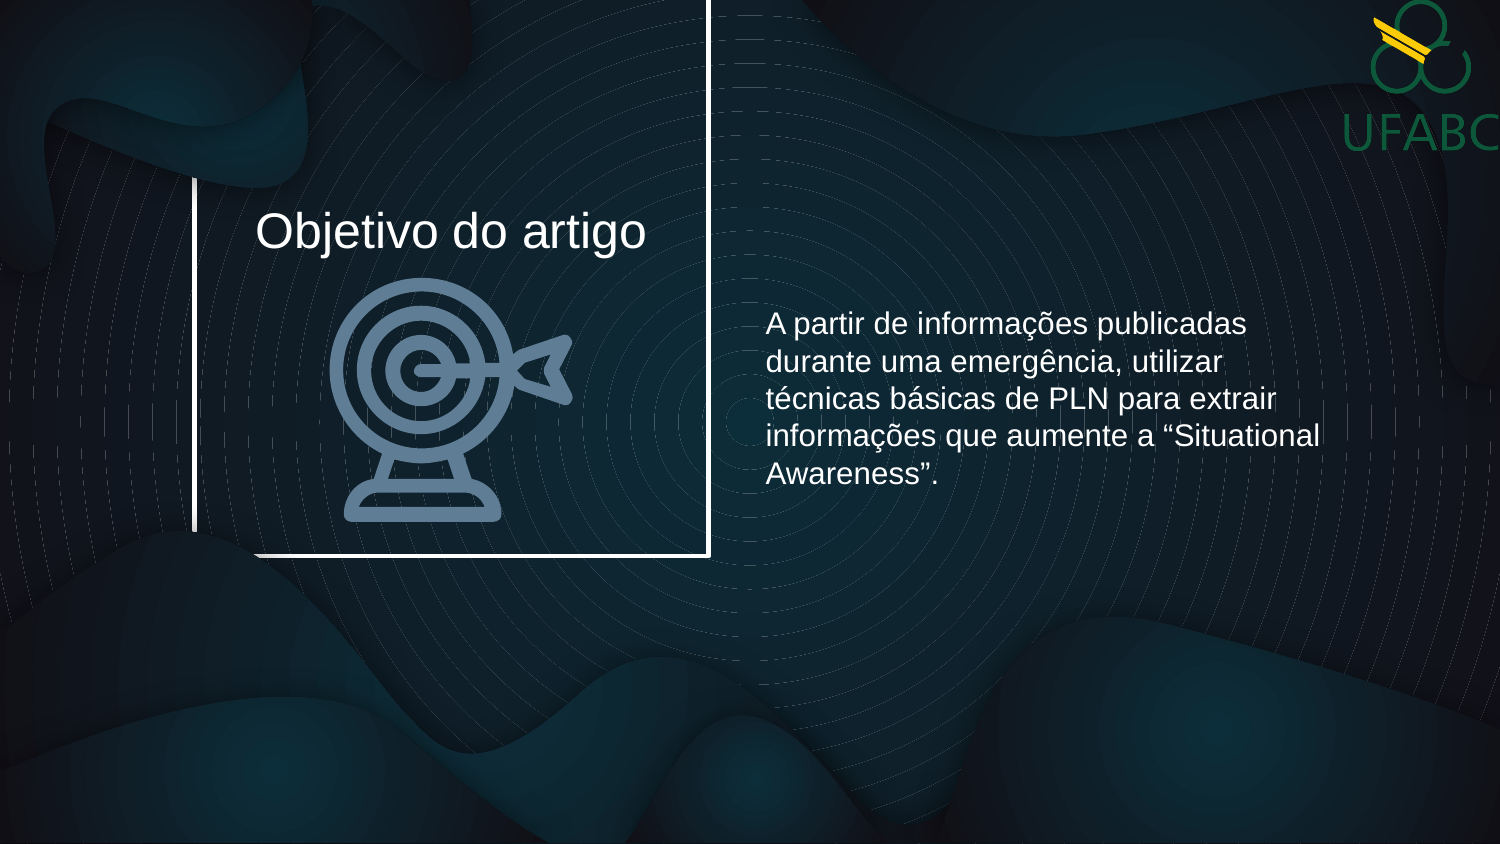

# Objetivo do artigo

A partir de informações publicadas durante uma emergência, utilizar técnicas básicas de PLN para extrair informações que aumente a “Situational Awareness”.